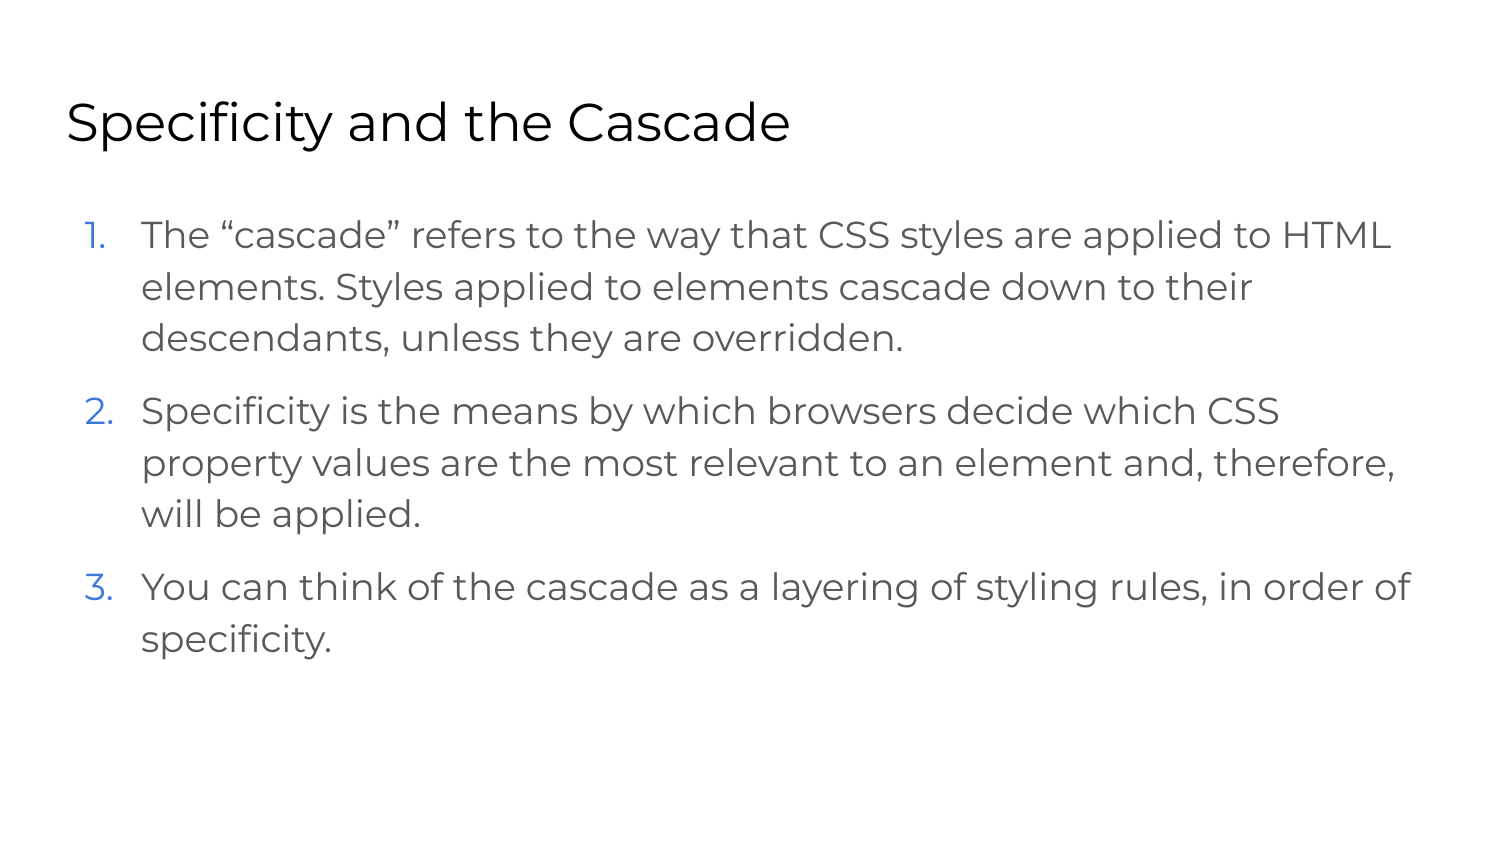

# Specificity and the Cascade
The “cascade” refers to the way that CSS styles are applied to HTML elements. Styles applied to elements cascade down to their descendants, unless they are overridden.
Specificity is the means by which browsers decide which CSS property values are the most relevant to an element and, therefore, will be applied.
You can think of the cascade as a layering of styling rules, in order of specificity.